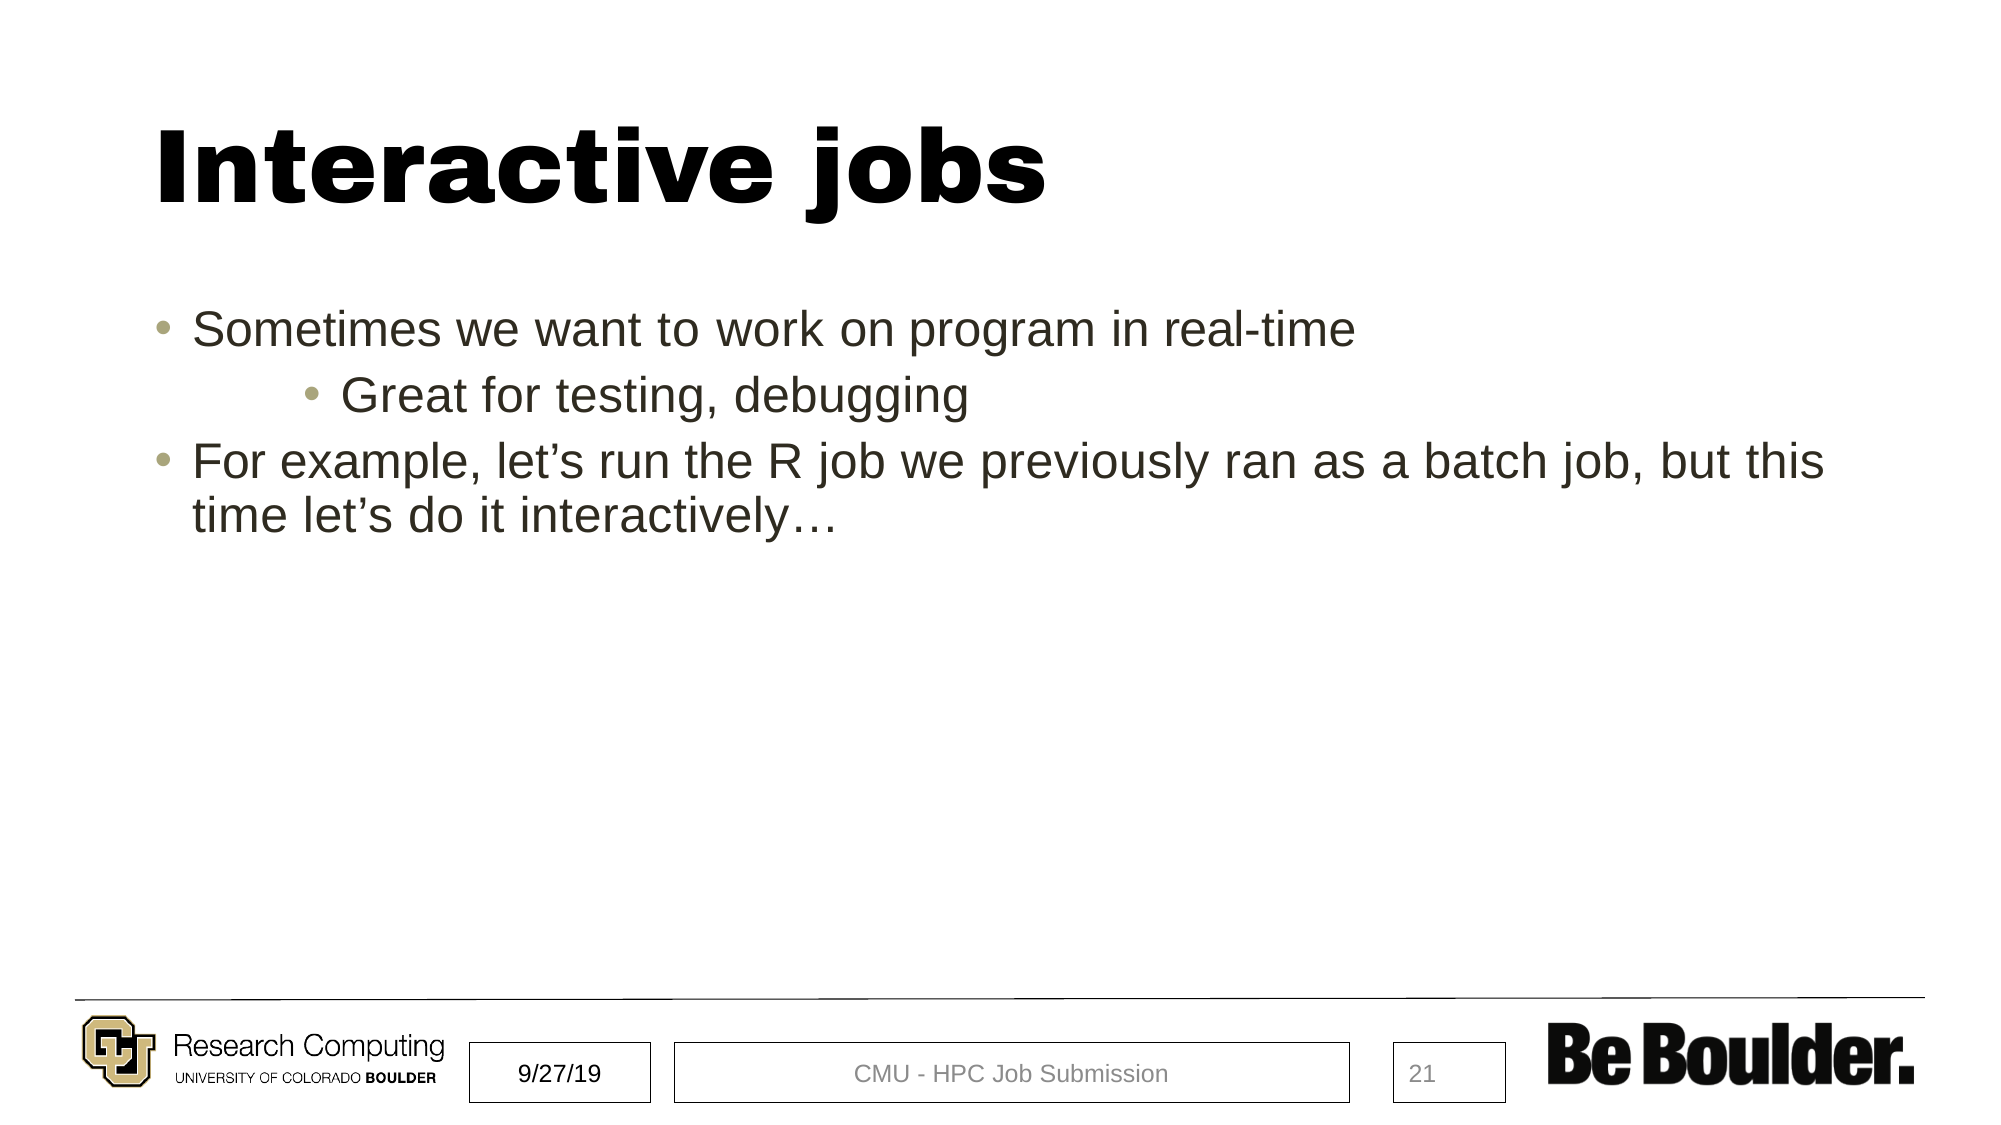

# Interactive jobs
Sometimes we want to work on program in real-time
Great for testing, debugging
For example, let’s run the R job we previously ran as a batch job, but this time let’s do it interactively…

9/27/19
CMU - HPC Job Submission
21